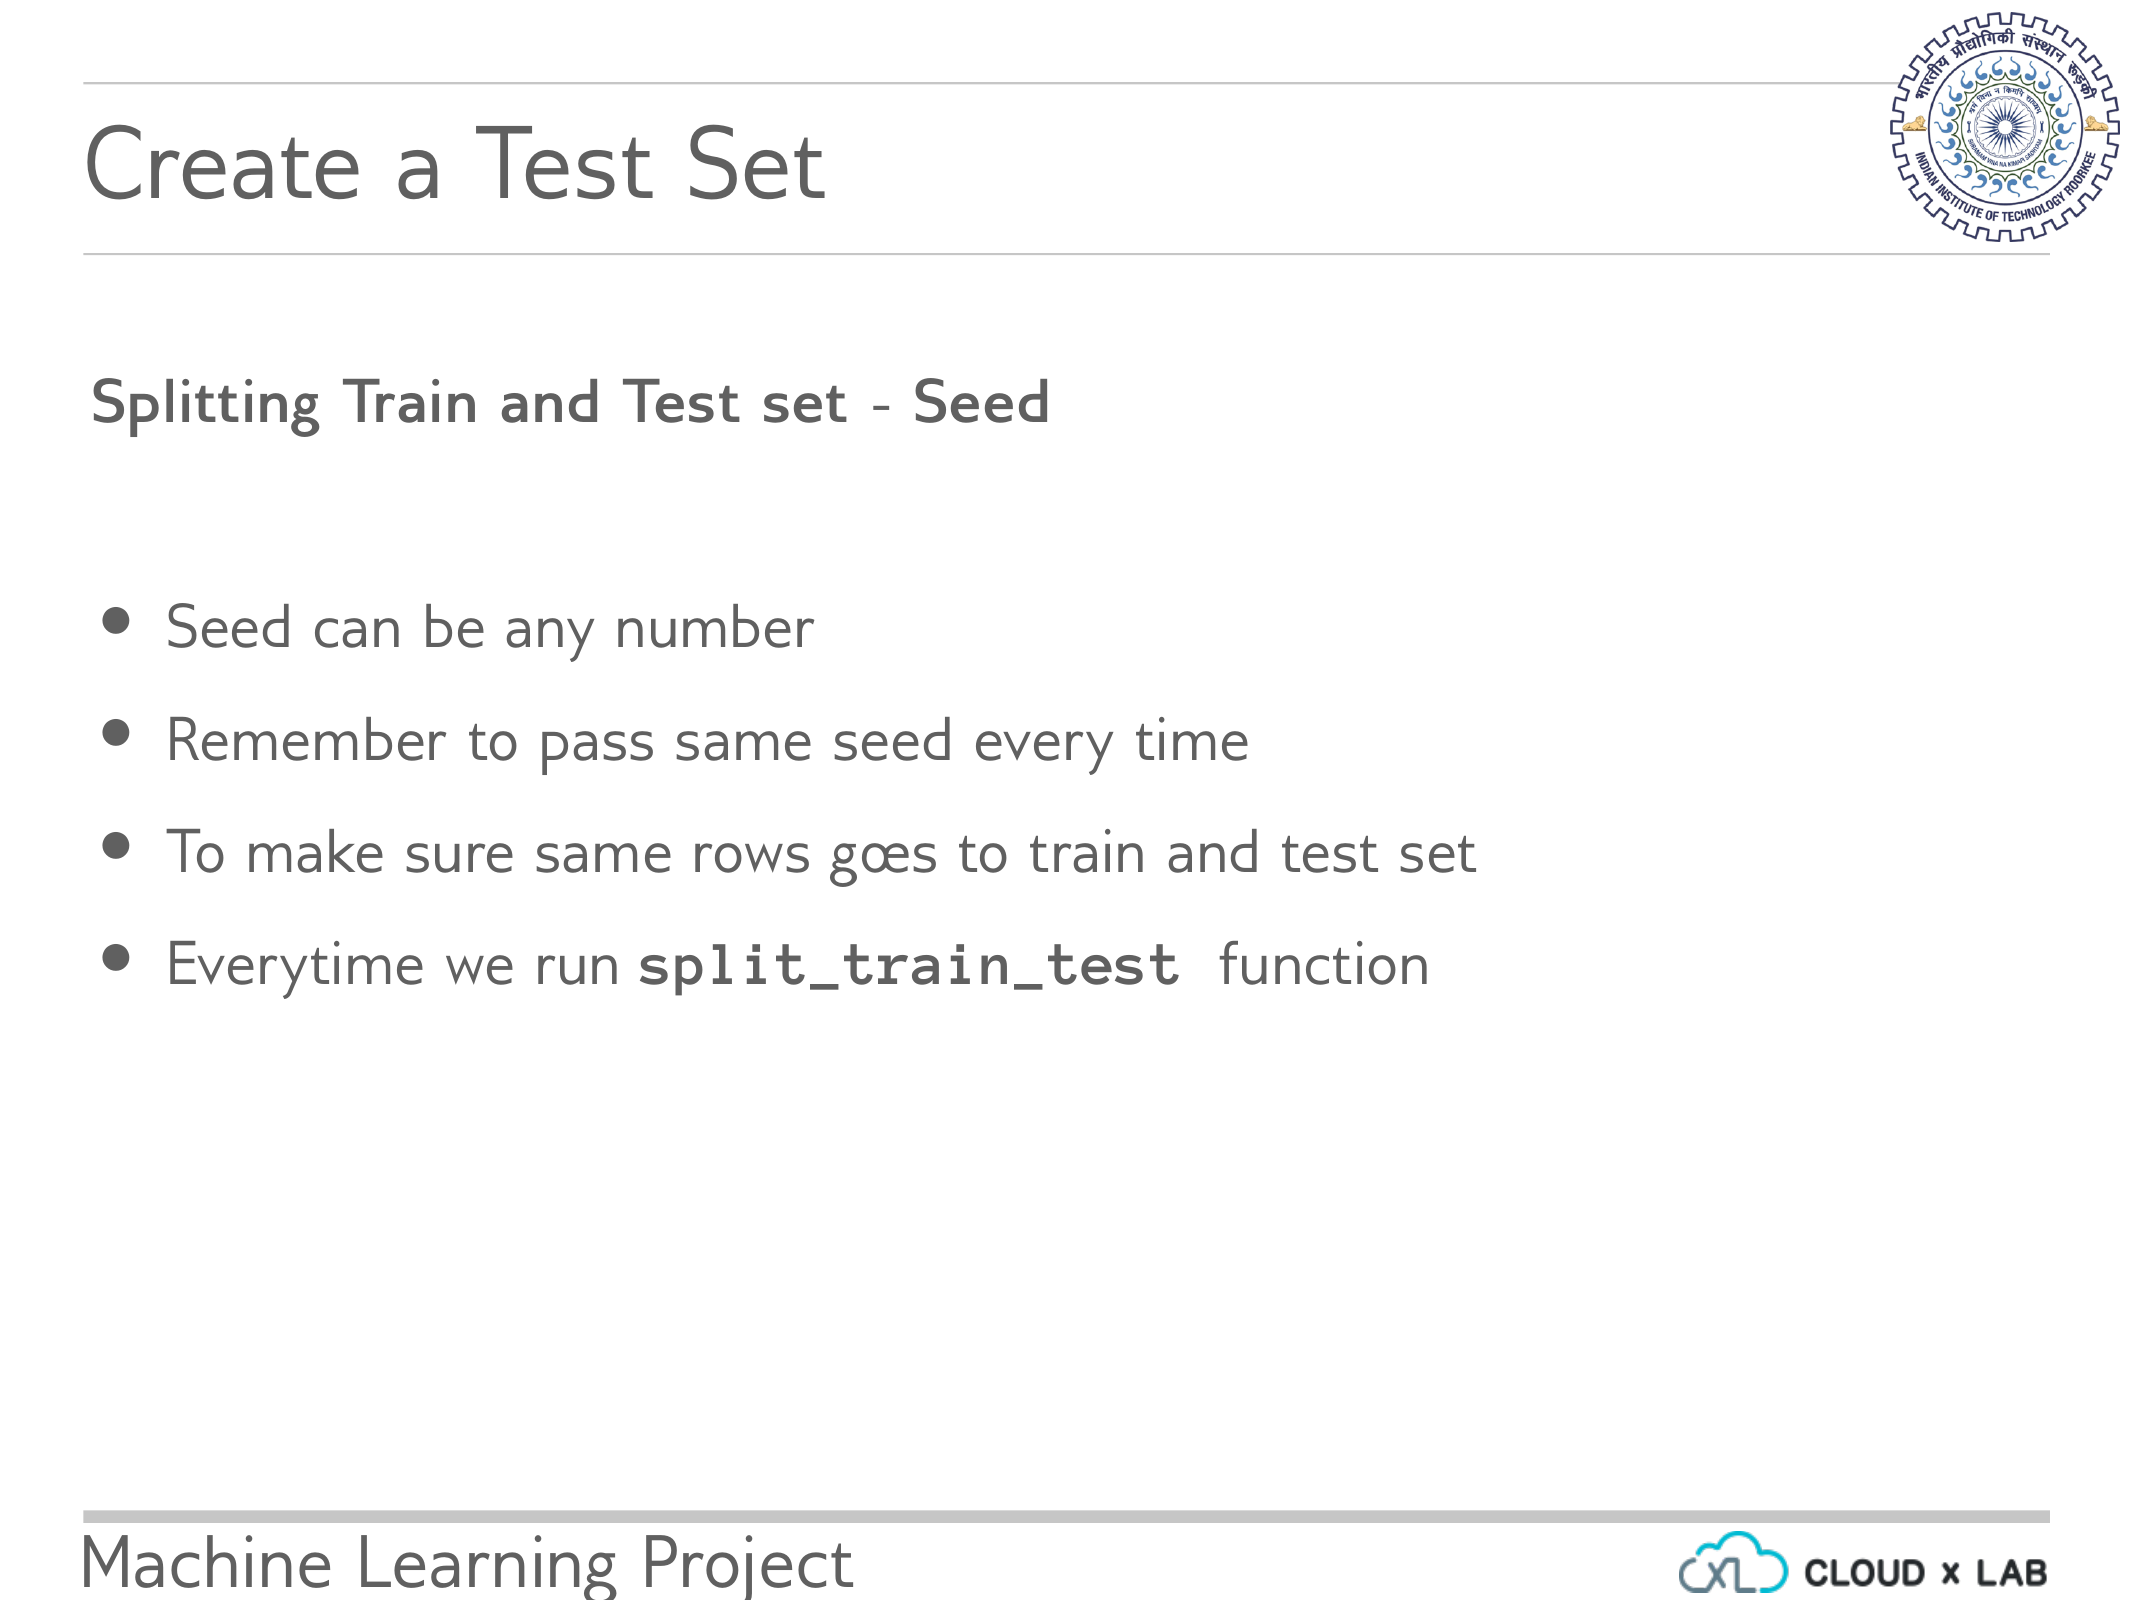

Create a Test Set
Splitting Train and Test set - Seed

Seed can be any number
Remember to pass same seed every time
To make sure same rows goes to train and test set
Everytime we run split_train_test function